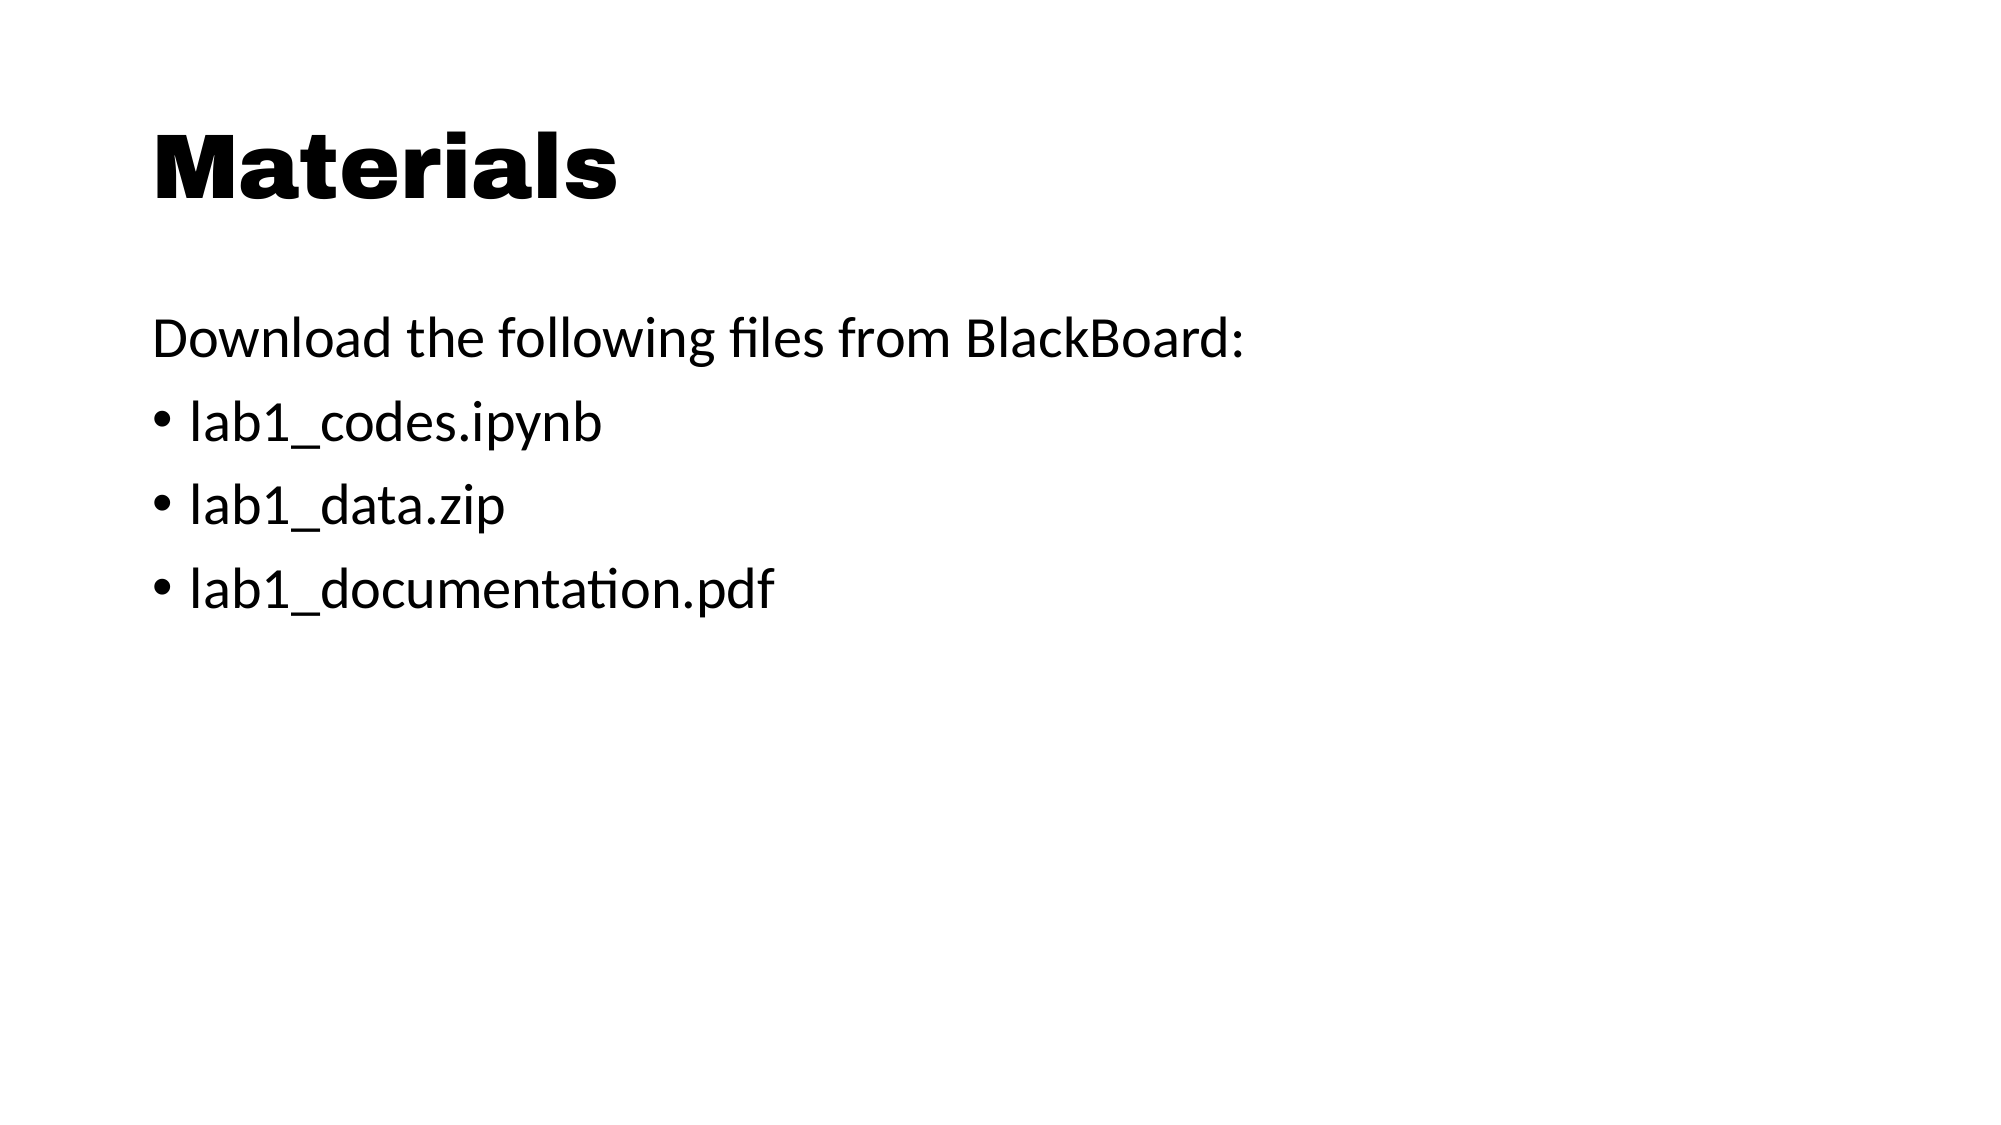

# Materials
Download the following files from BlackBoard:
lab1_codes.ipynb
lab1_data.zip
lab1_documentation.pdf